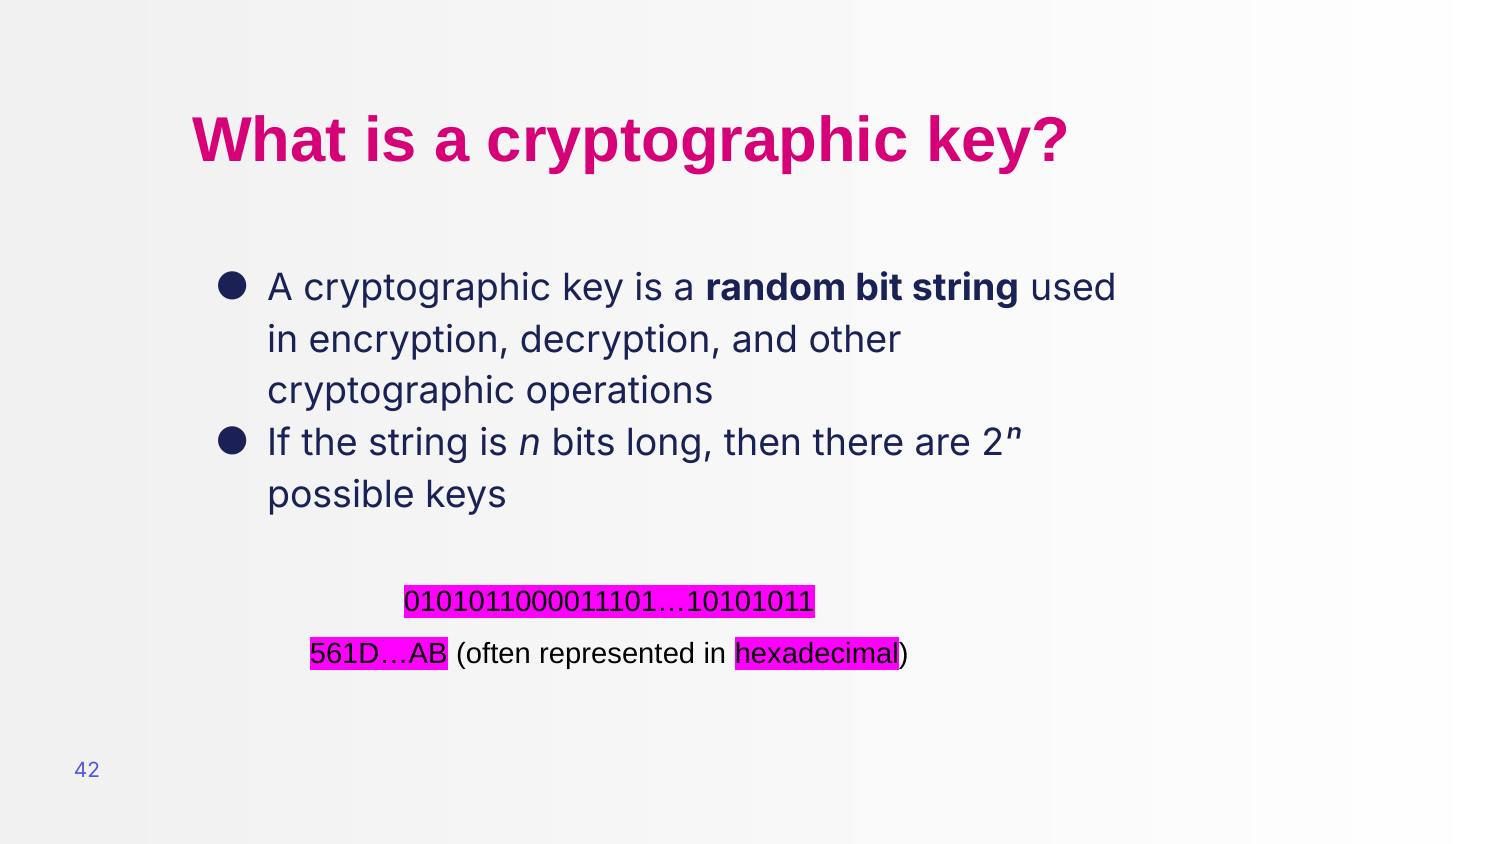

# What is a cryptographic key?
A cryptographic key is a random bit string used in encryption, decryption, and other cryptographic operations
If the string is n bits long, then there are 2ⁿ possible keys
0101011000011101…10101011
561D…AB (often represented in hexadecimal)
42